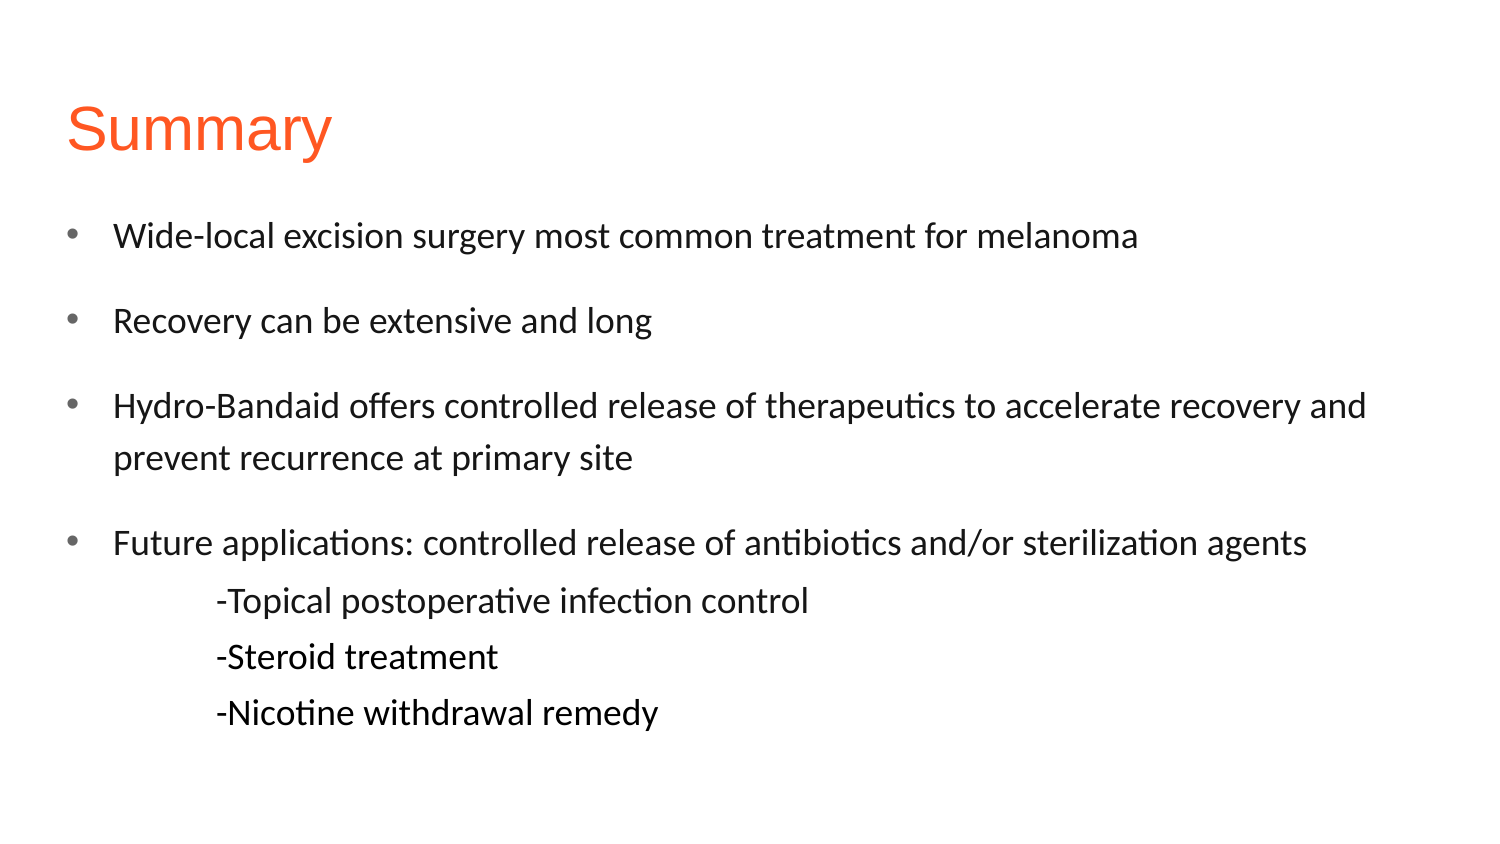

# Summary
Wide-local excision surgery most common treatment for melanoma
Recovery can be extensive and long
Hydro-Bandaid offers controlled release of therapeutics to accelerate recovery and prevent recurrence at primary site
Future applications: controlled release of antibiotics and/or sterilization agents
	-Topical postoperative infection control
	-Steroid treatment
	-Nicotine withdrawal remedy